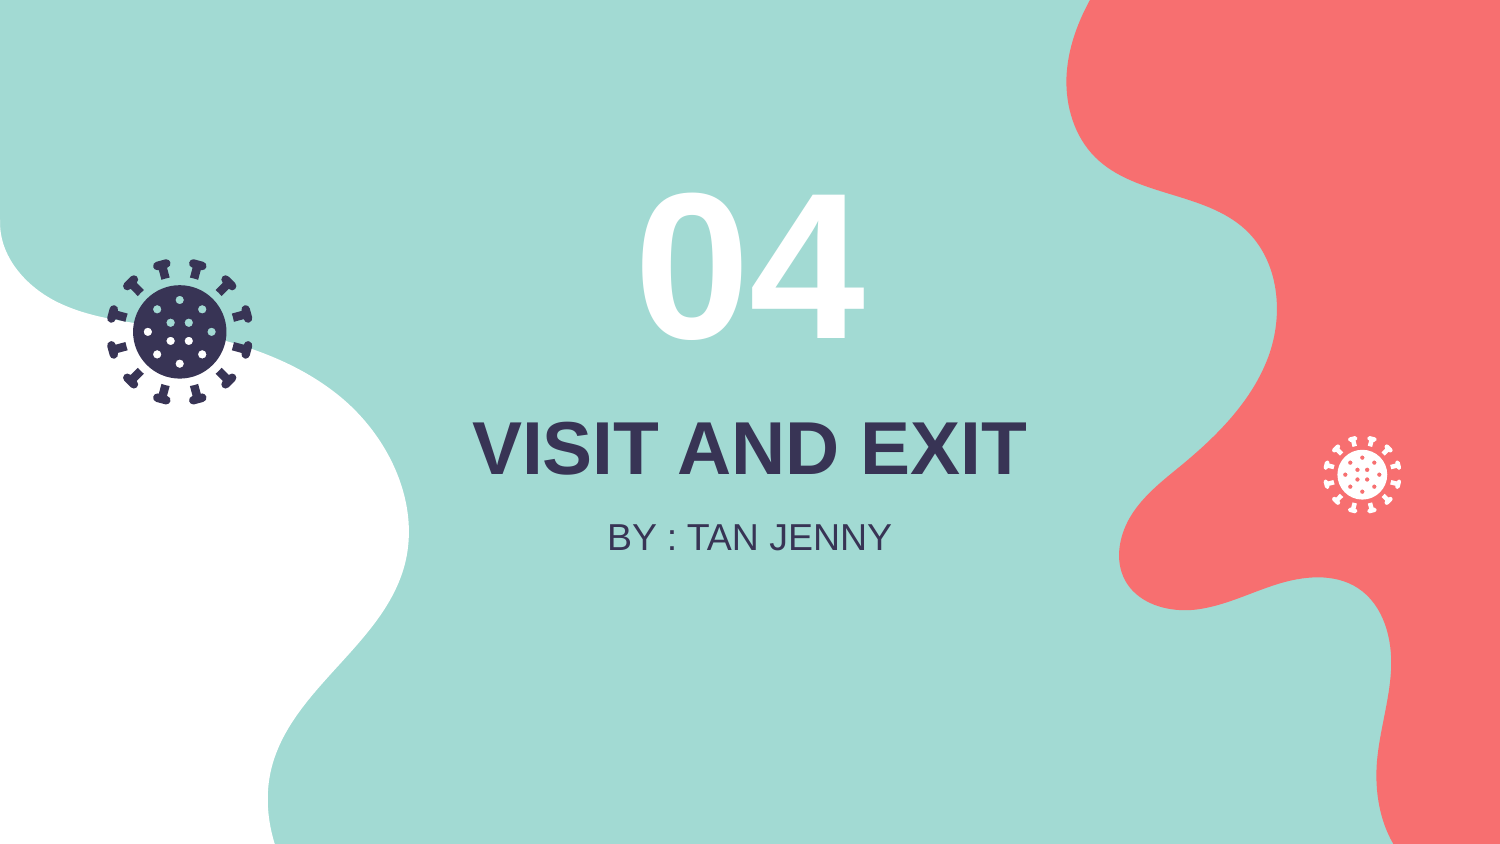

04

# VISIT AND EXIT
BY : TAN JENNY